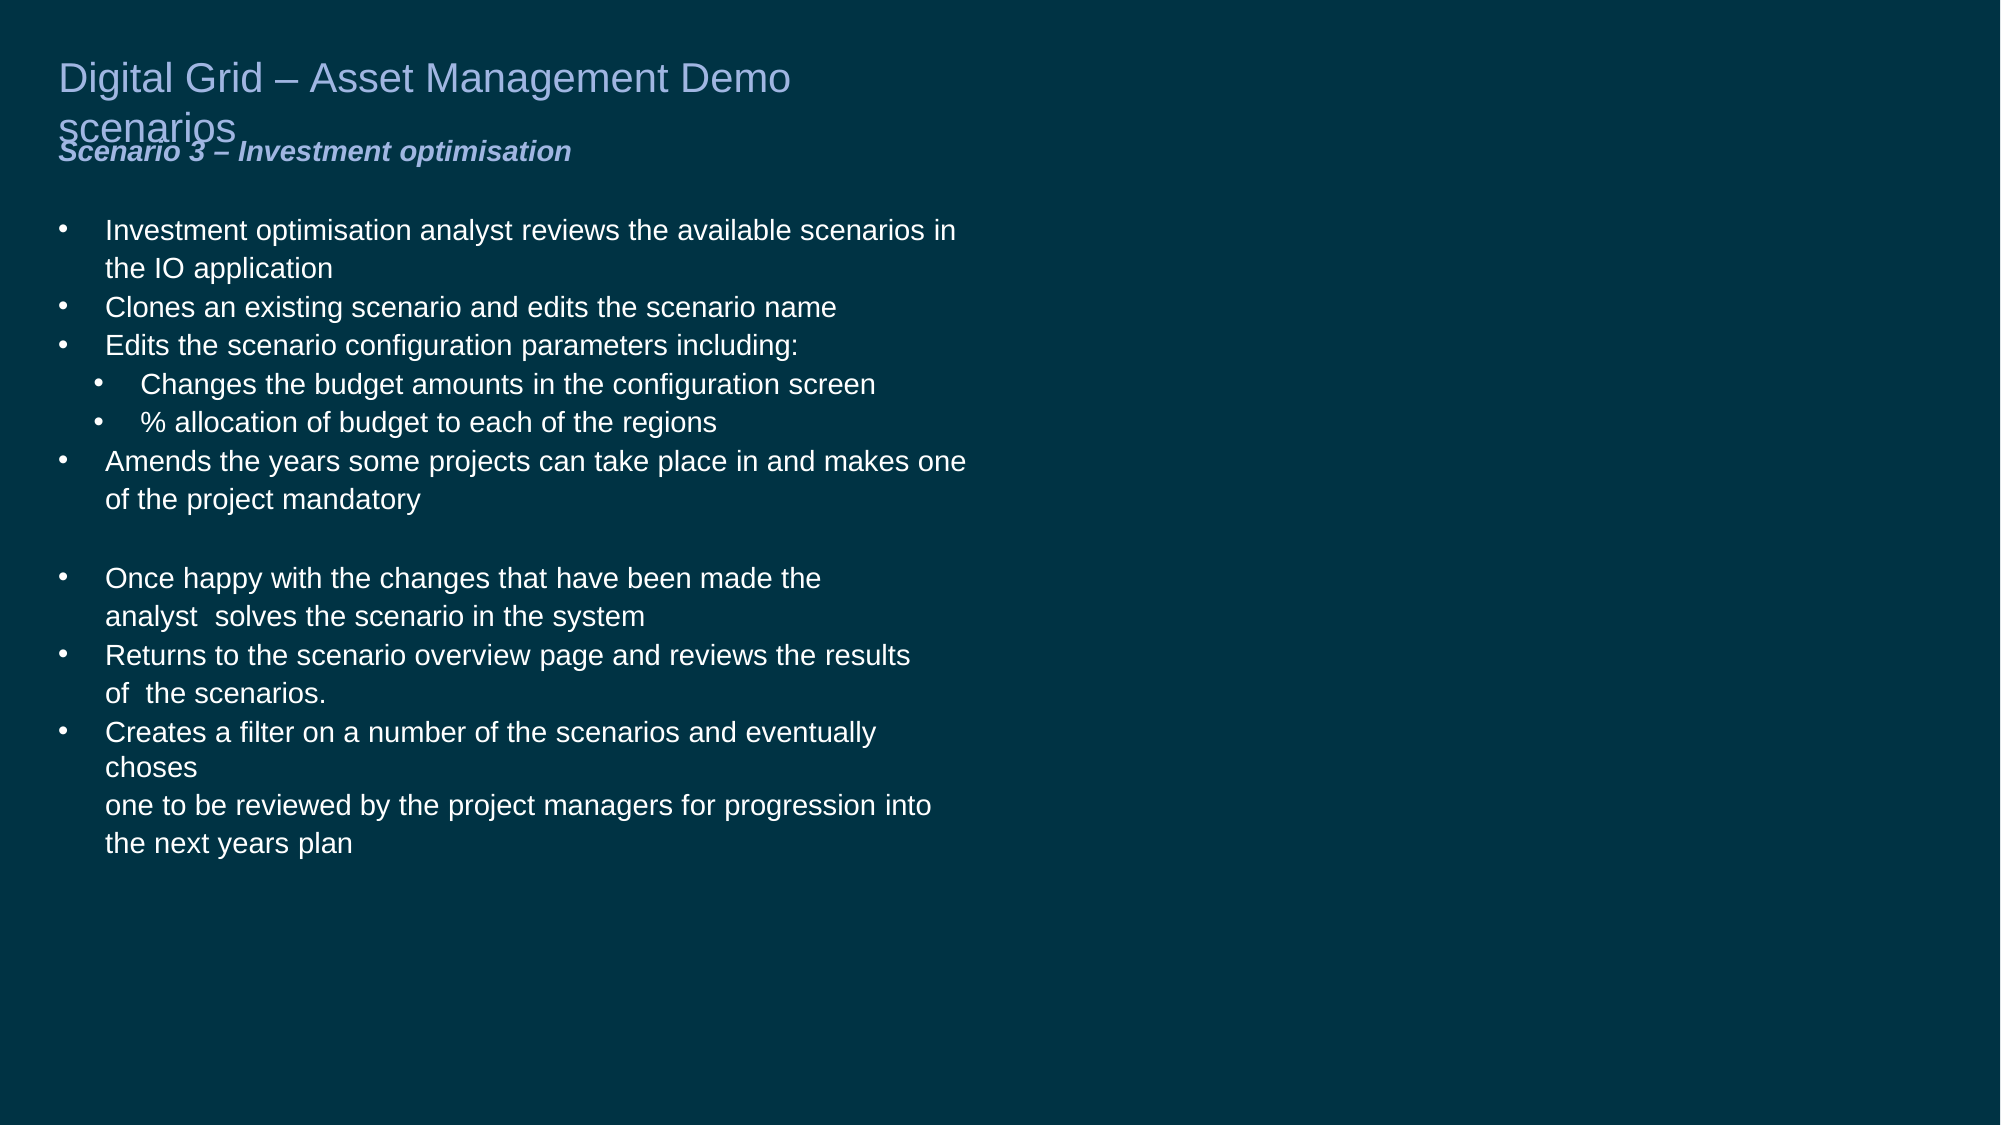

# Digital Grid – Asset Management Demo scenarios
Scenario 3 – Investment optimisation

Investment optimisation analyst reviews the available scenarios in
the IO application
Clones an existing scenario and edits the scenario name
Edits the scenario configuration parameters including:
Changes the budget amounts in the configuration screen
% allocation of budget to each of the regions
Amends the years some projects can take place in and makes one
of the project mandatory

Once happy with the changes that have been made the analyst  solves the scenario in the system
Returns to the scenario overview page and reviews the results of  the scenarios.
Creates a filter on a number of the scenarios and eventually choses
one to be reviewed by the project managers for progression into
the next years plan